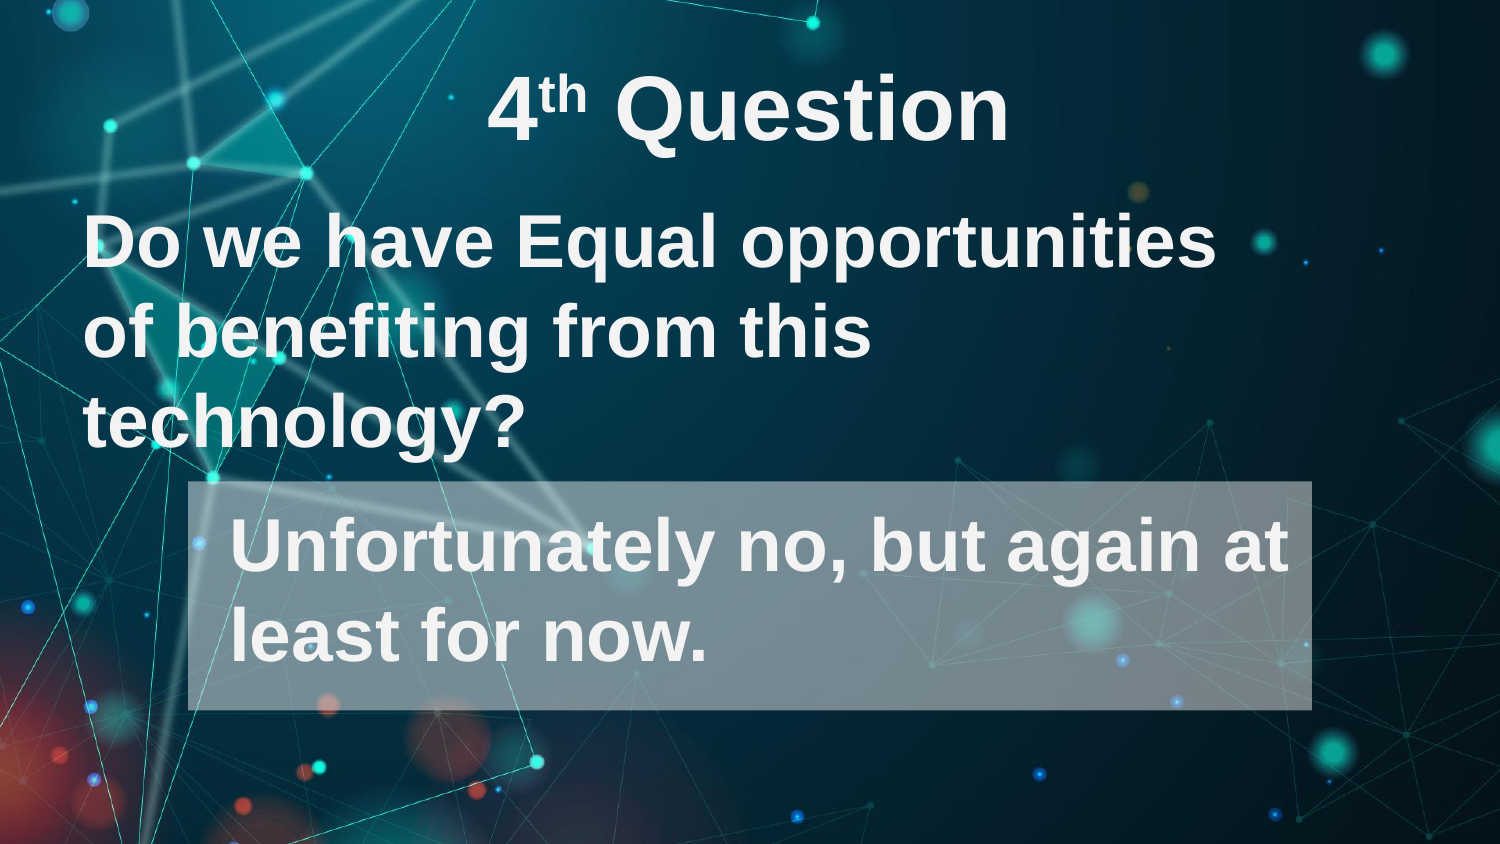

# 4th Question
Do we have Equal opportunities of benefiting from this technology?
Unfortunately no, but again at least for now.